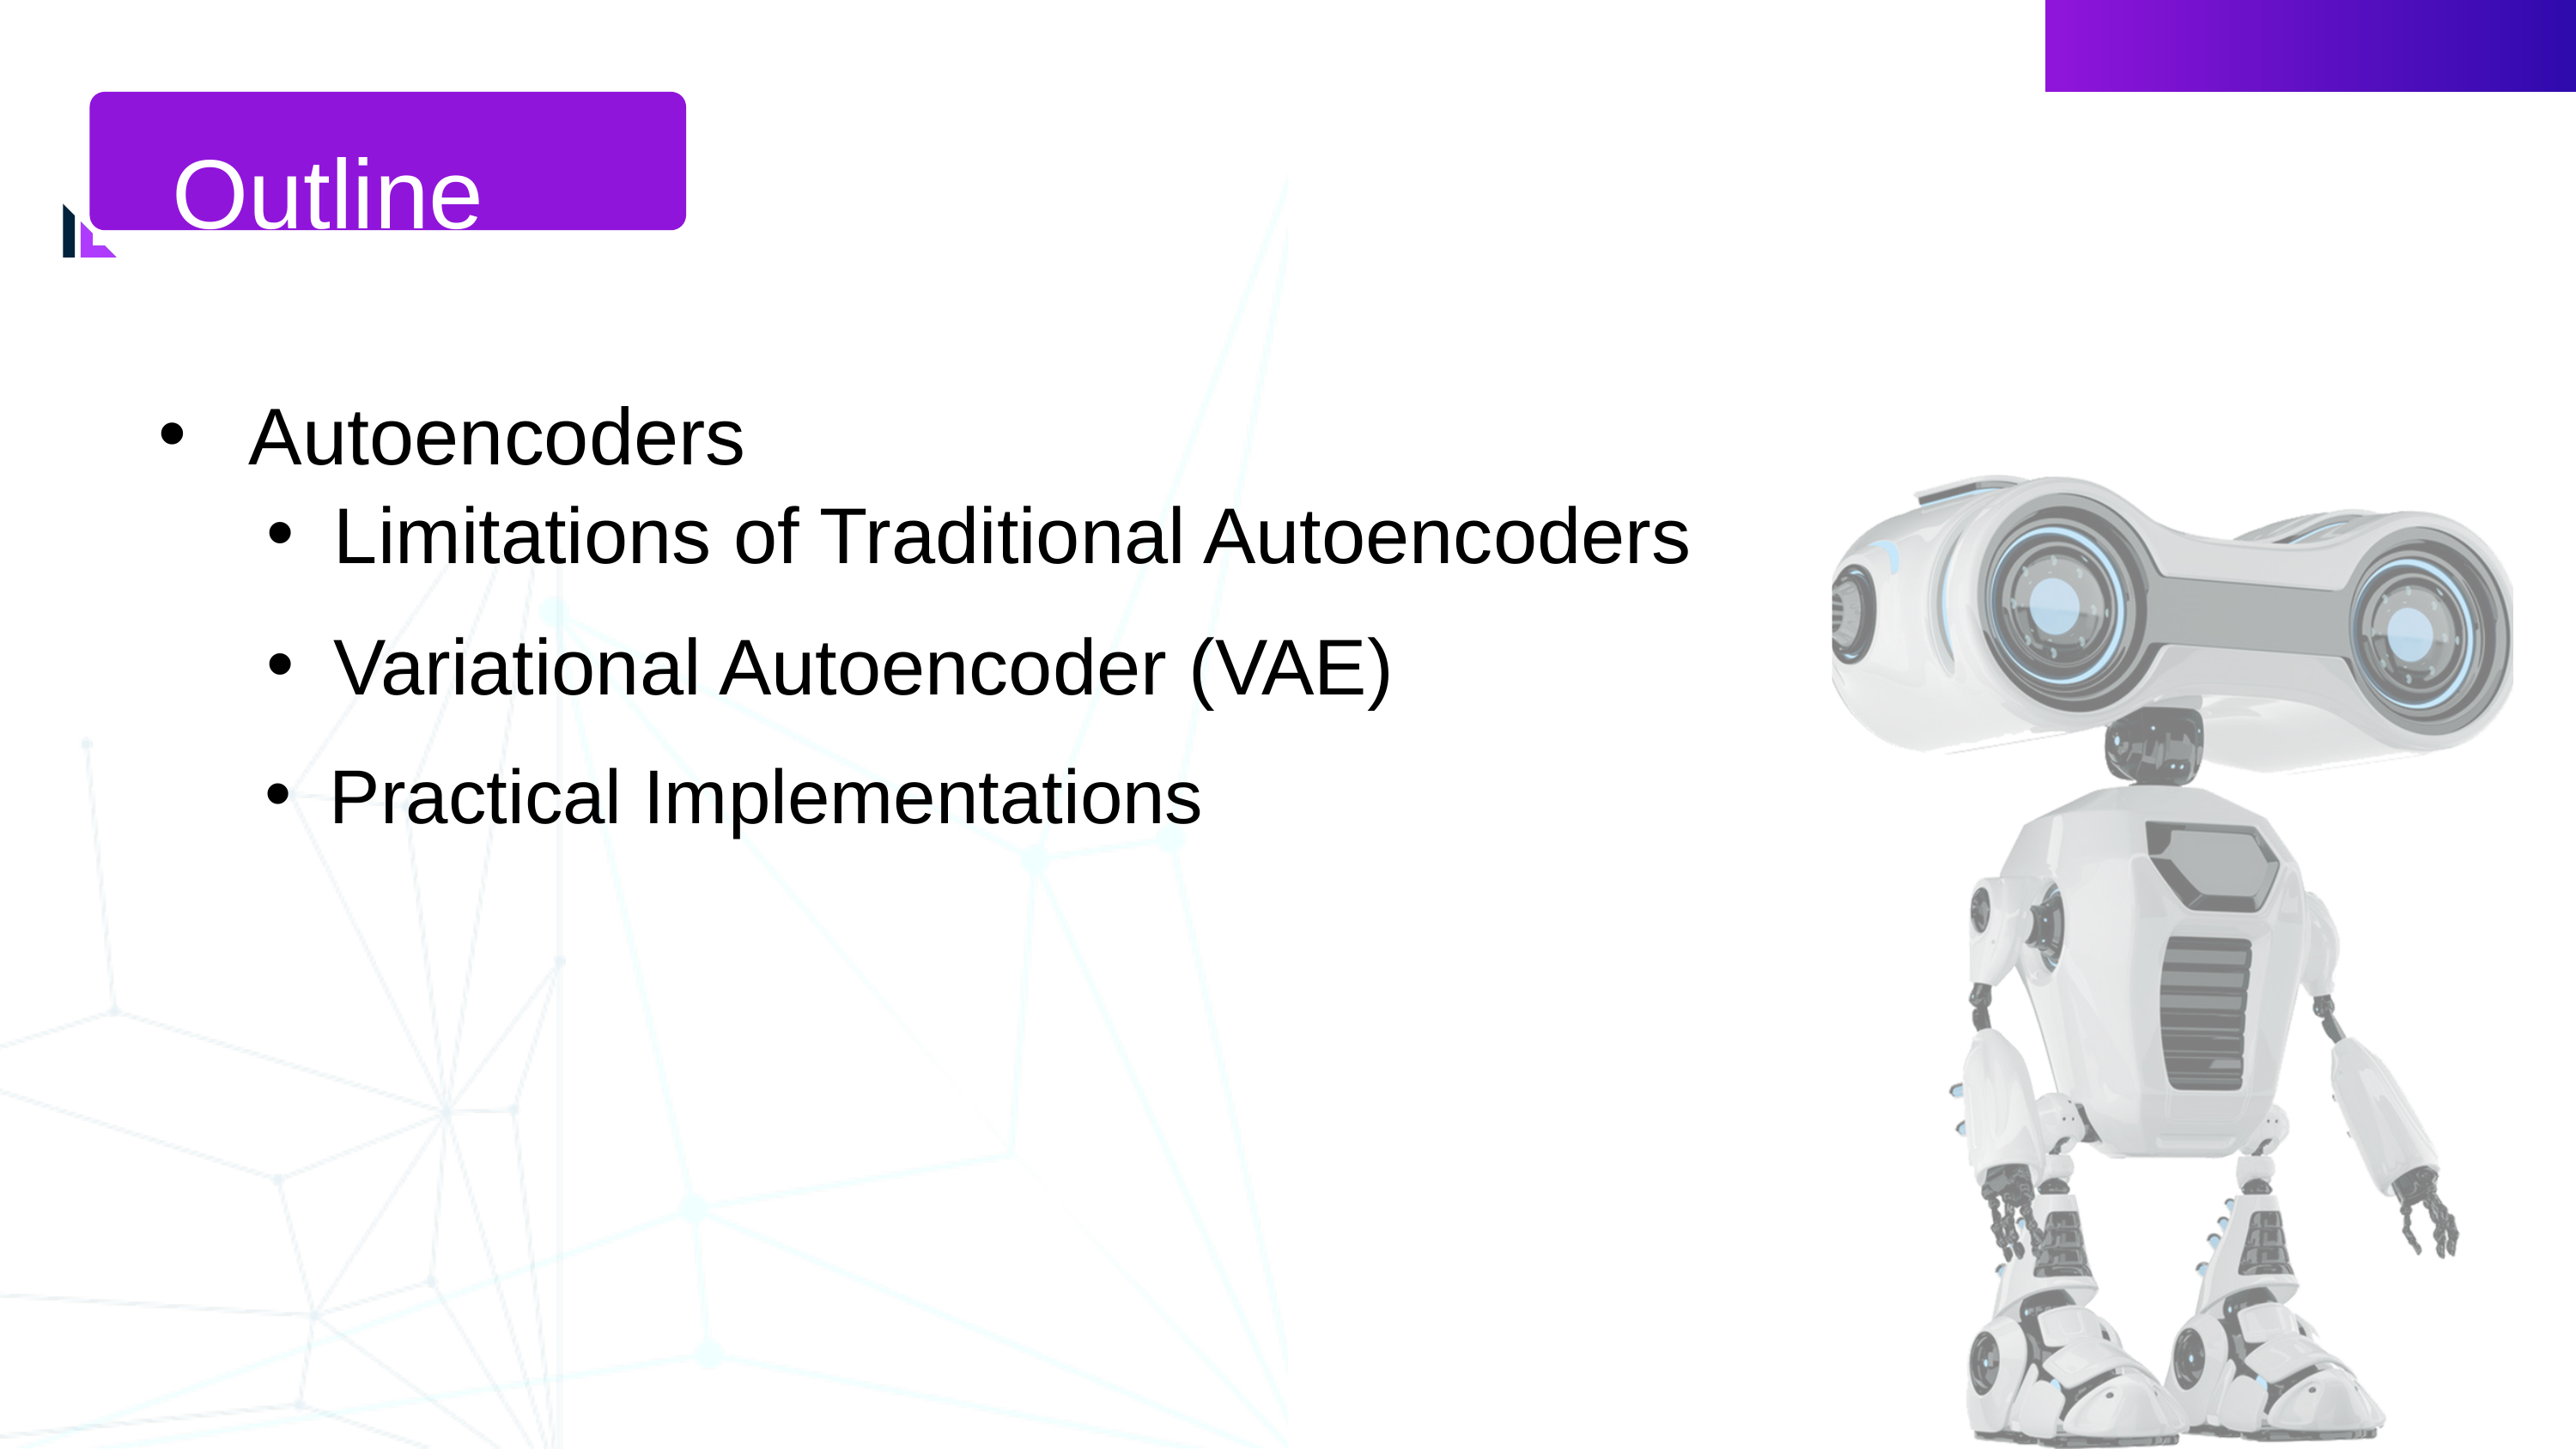

Outline

 Autoencoders

Limitations of Traditional Autoencoders
Variational Autoencoder (VAE)
Practical Implementations